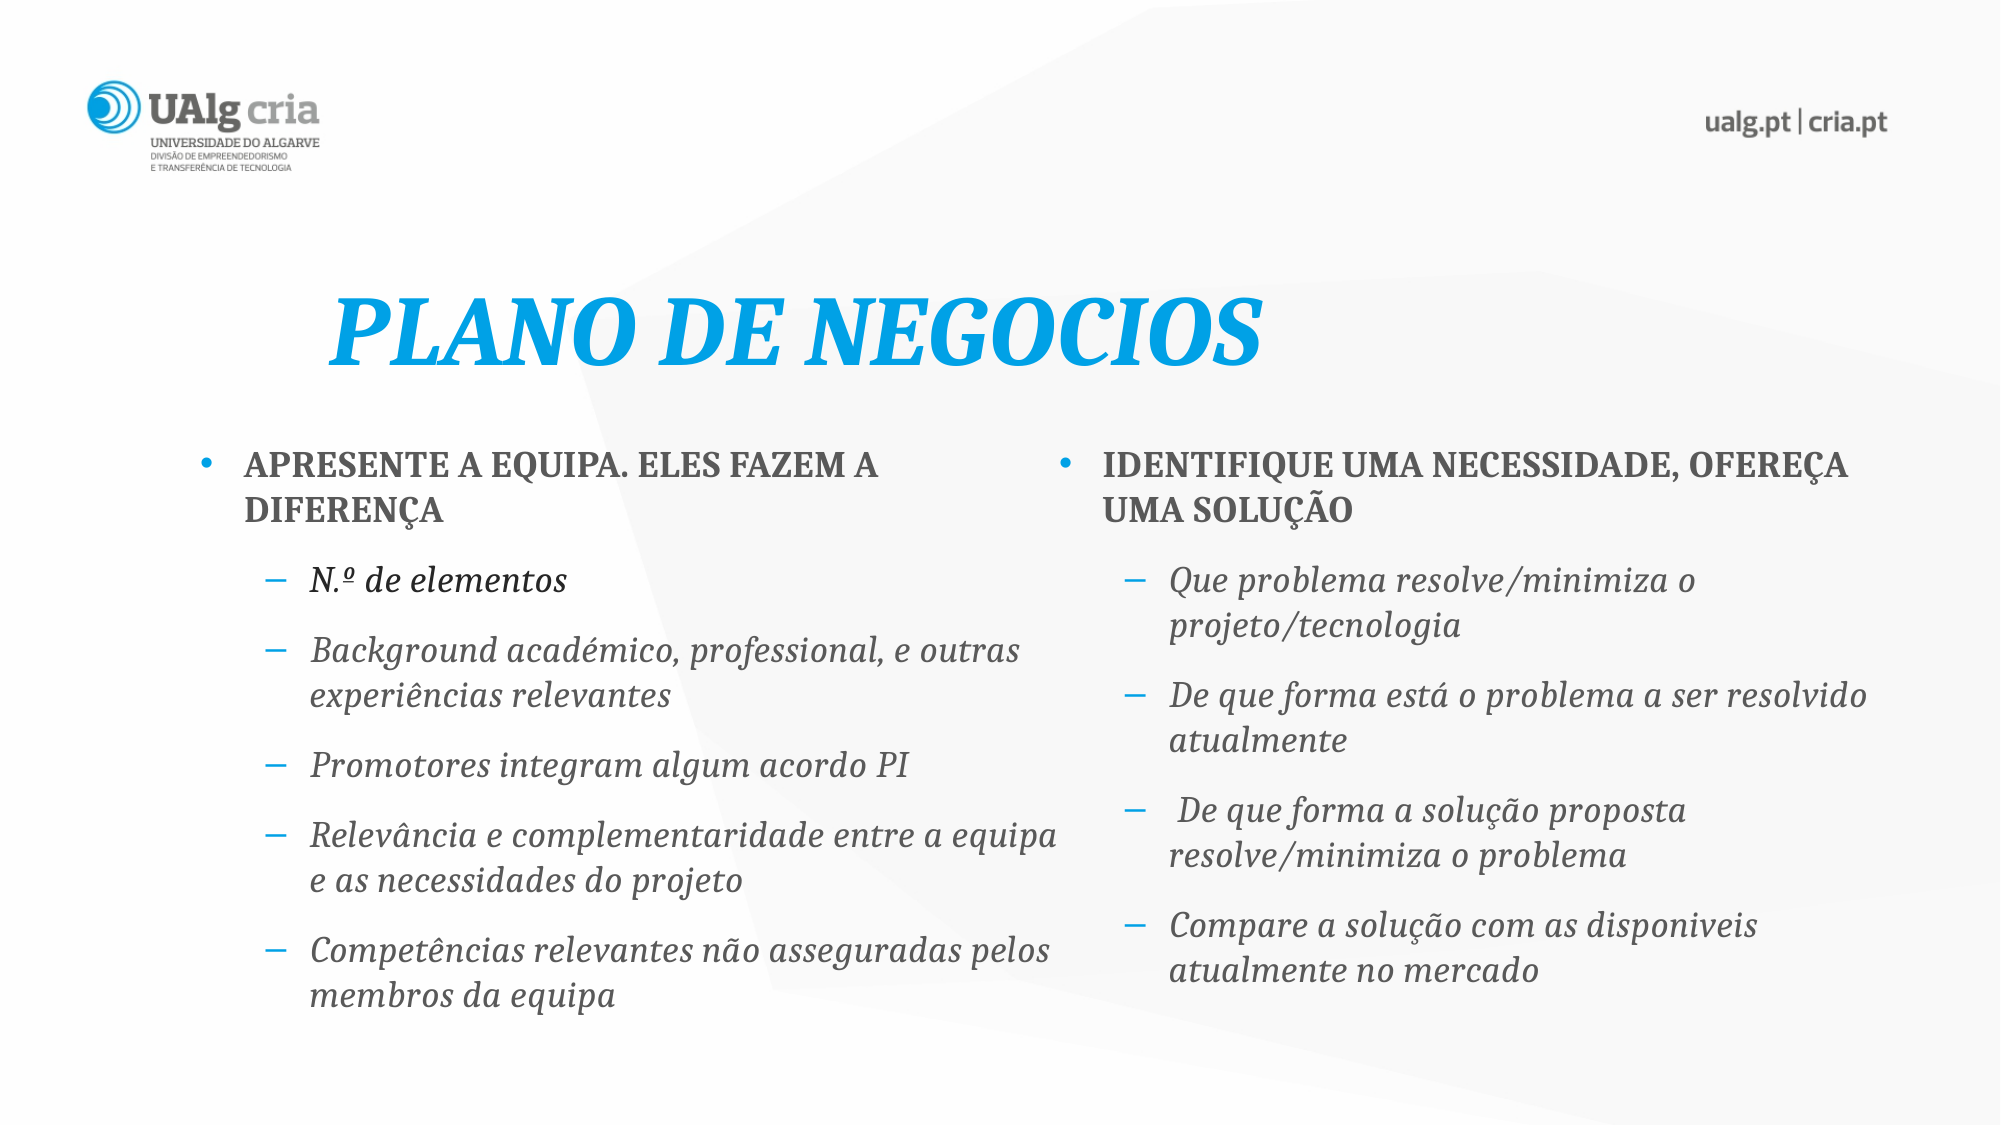

# PLANO DE NEGOCIOS
APRESENTE A EQUIPA. ELES FAZEM A DIFERENÇA
N.º de elementos
Background académico, professional, e outras experiências relevantes
Promotores integram algum acordo PI
Relevância e complementaridade entre a equipa e as necessidades do projeto
Competências relevantes não asseguradas pelos membros da equipa

IDENTIFIQUE UMA NECESSIDADE, OFEREÇA UMA SOLUÇÃO
Que problema resolve/minimiza o projeto/tecnologia
De que forma está o problema a ser resolvido atualmente
 De que forma a solução proposta resolve/minimiza o problema
Compare a solução com as disponiveis atualmente no mercado